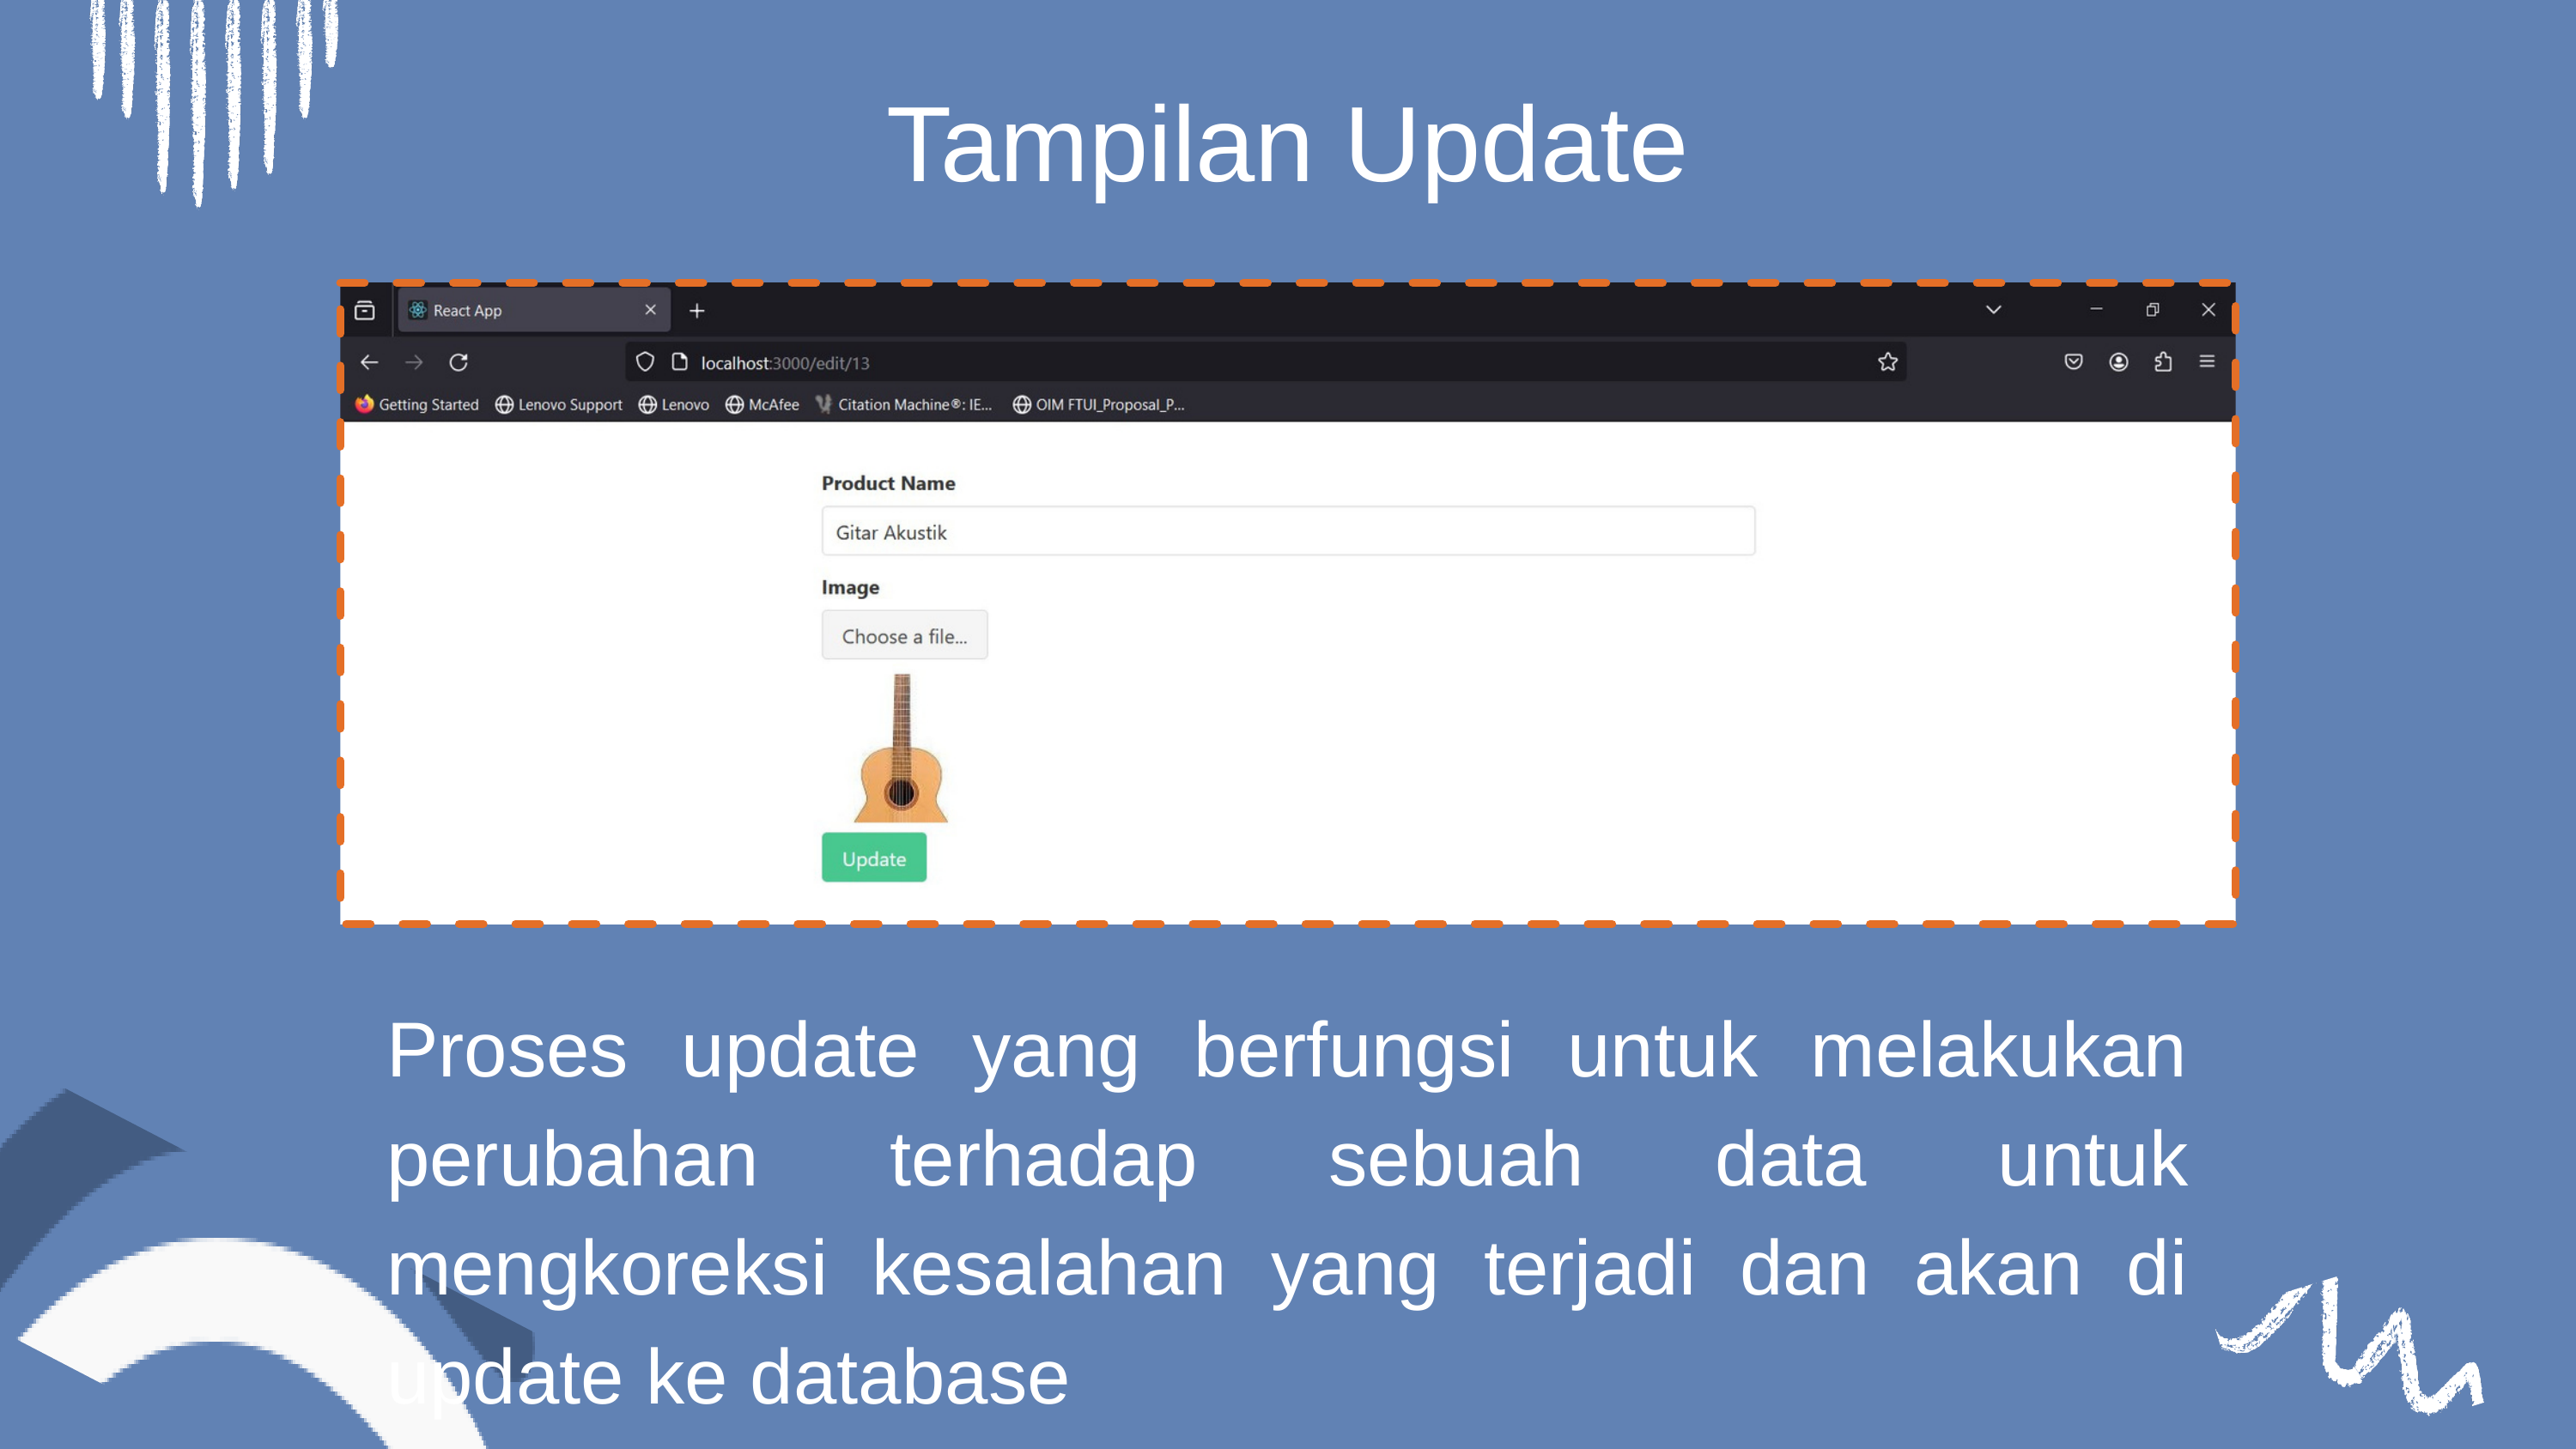

Tampilan Update

Proses update yang berfungsi untuk melakukan perubahan terhadap sebuah data untuk mengkoreksi kesalahan yang terjadi dan akan di update ke database